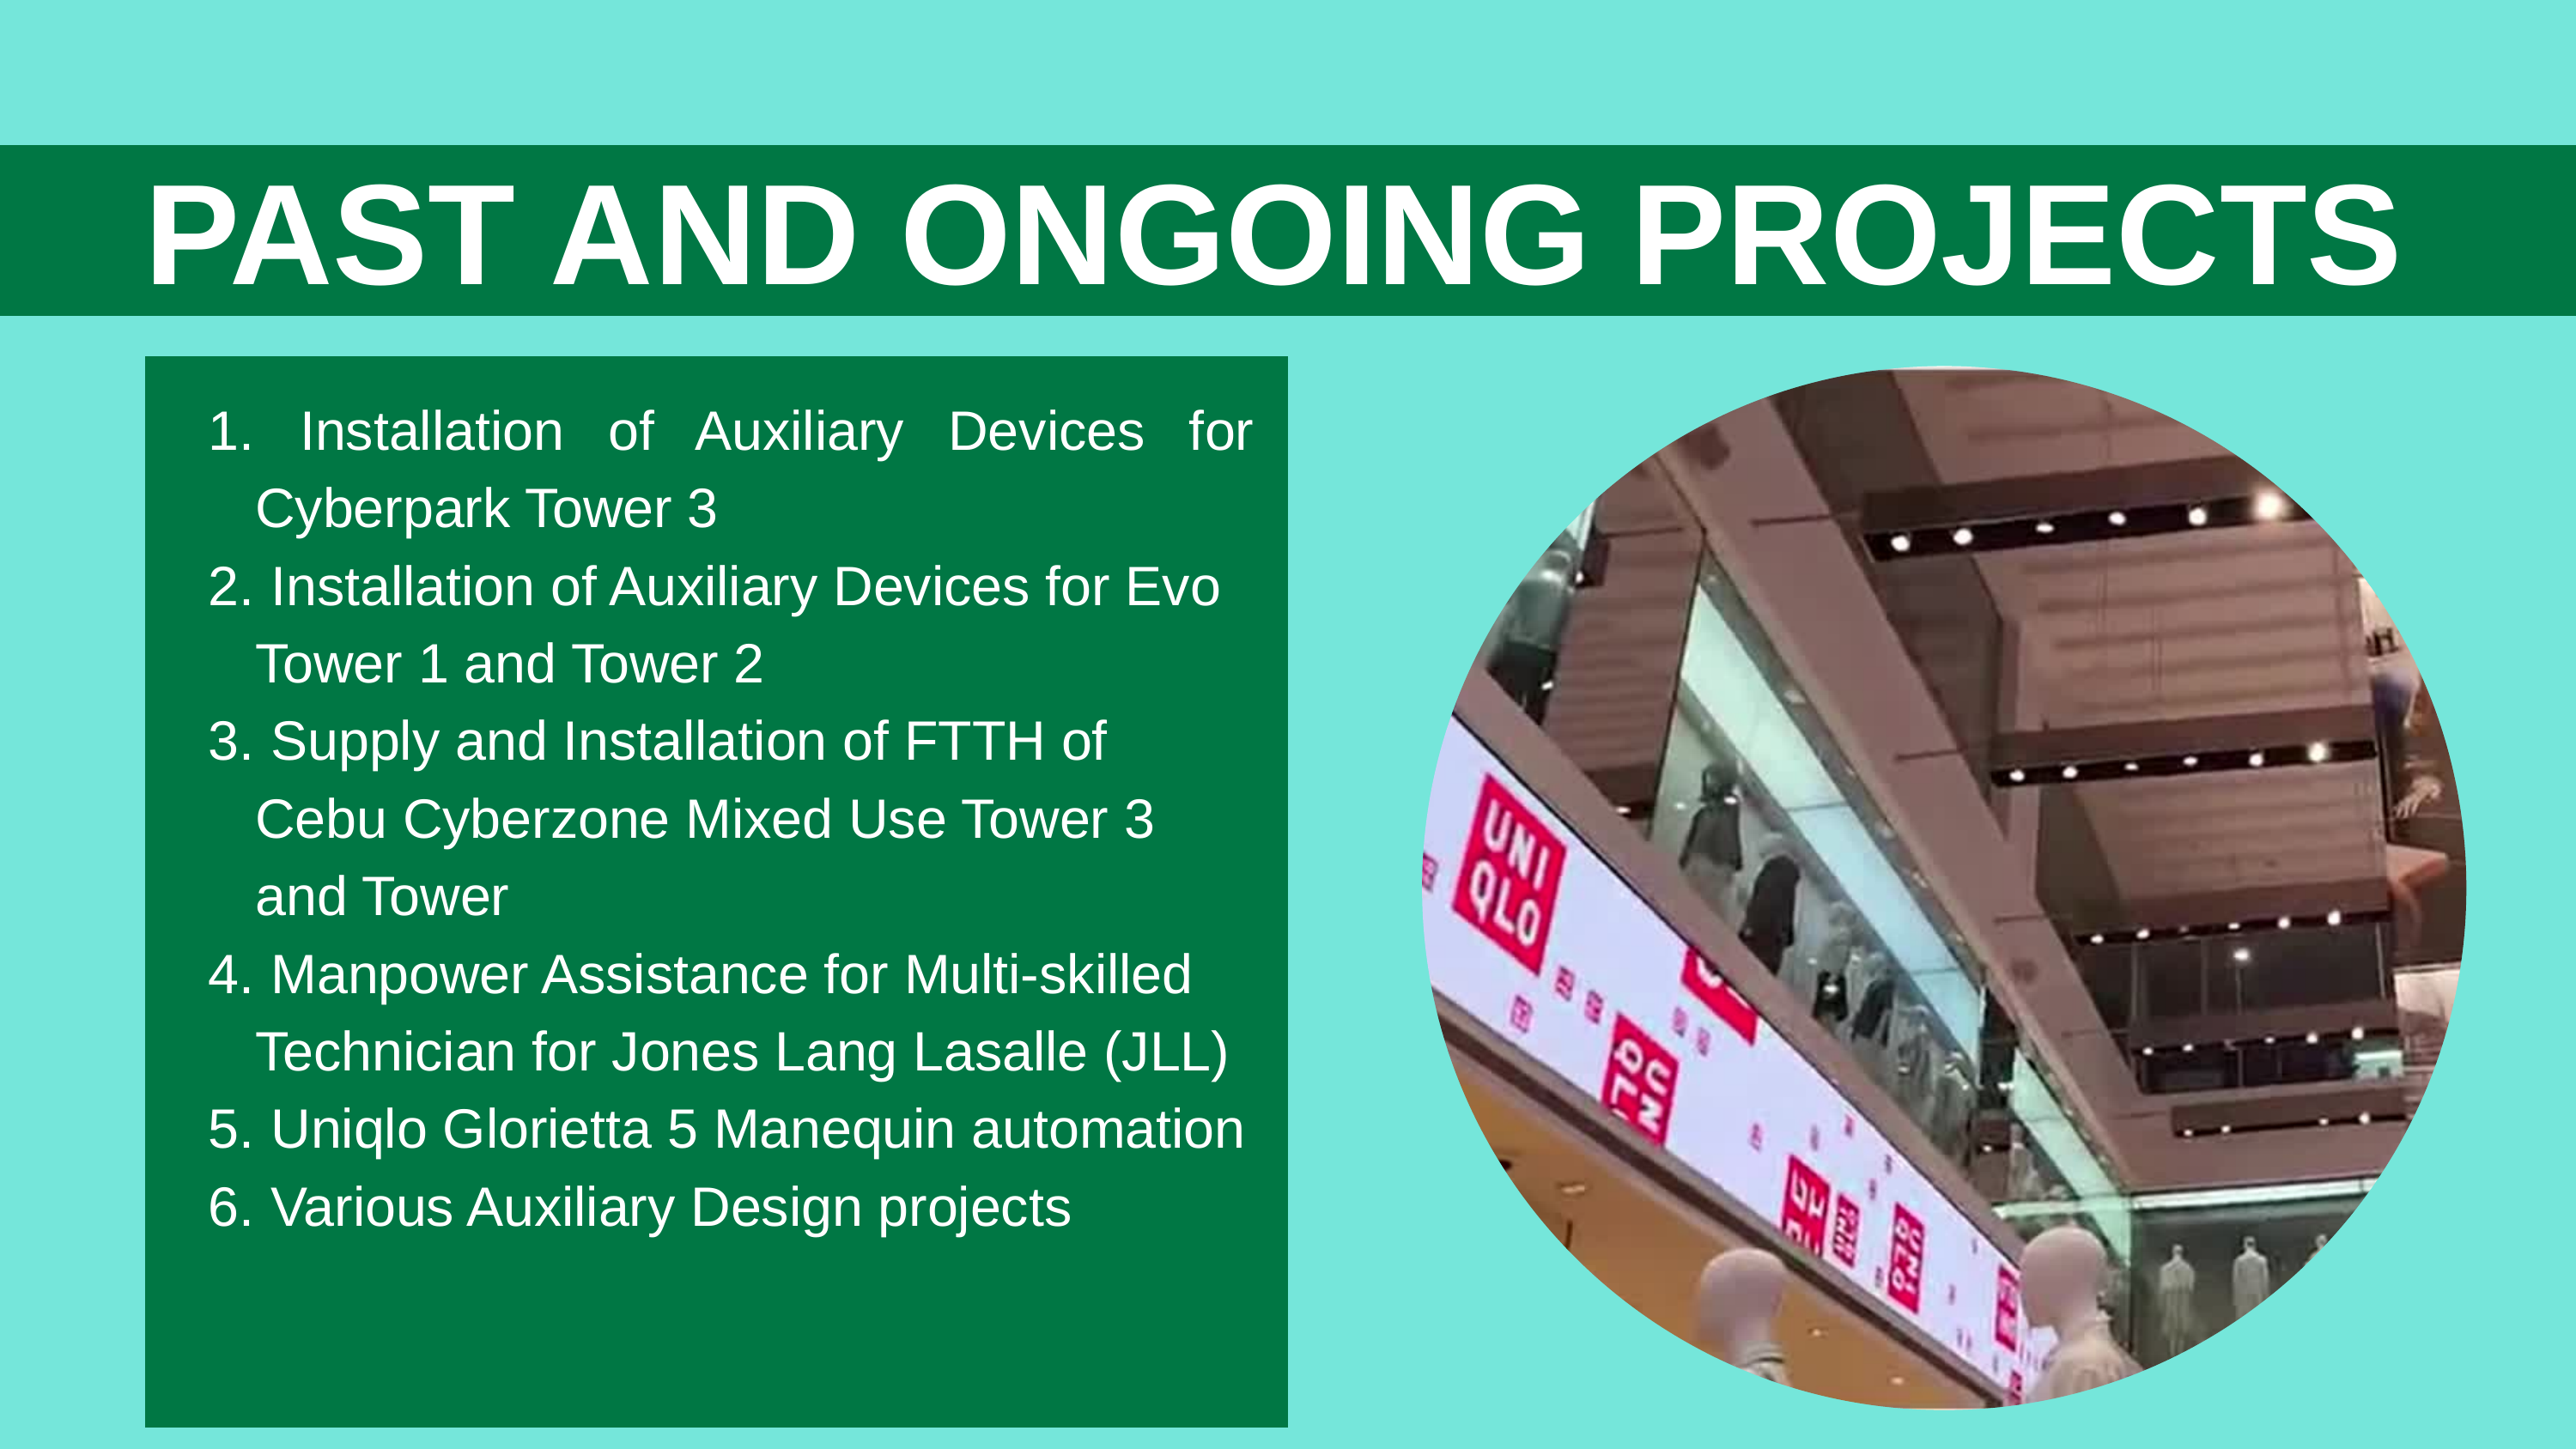

PAST AND ONGOING PROJECTS

 Installation of Auxiliary Devices for Cyberpark Tower 3
 Installation of Auxiliary Devices for Evo Tower 1 and Tower 2
 Supply and Installation of FTTH of  Cebu Cyberzone Mixed Use Tower 3 and Tower
 Manpower Assistance for Multi-skilled Technician for Jones Lang Lasalle (JLL)
 Uniqlo Glorietta 5 Manequin automation
 Various Auxiliary Design projects